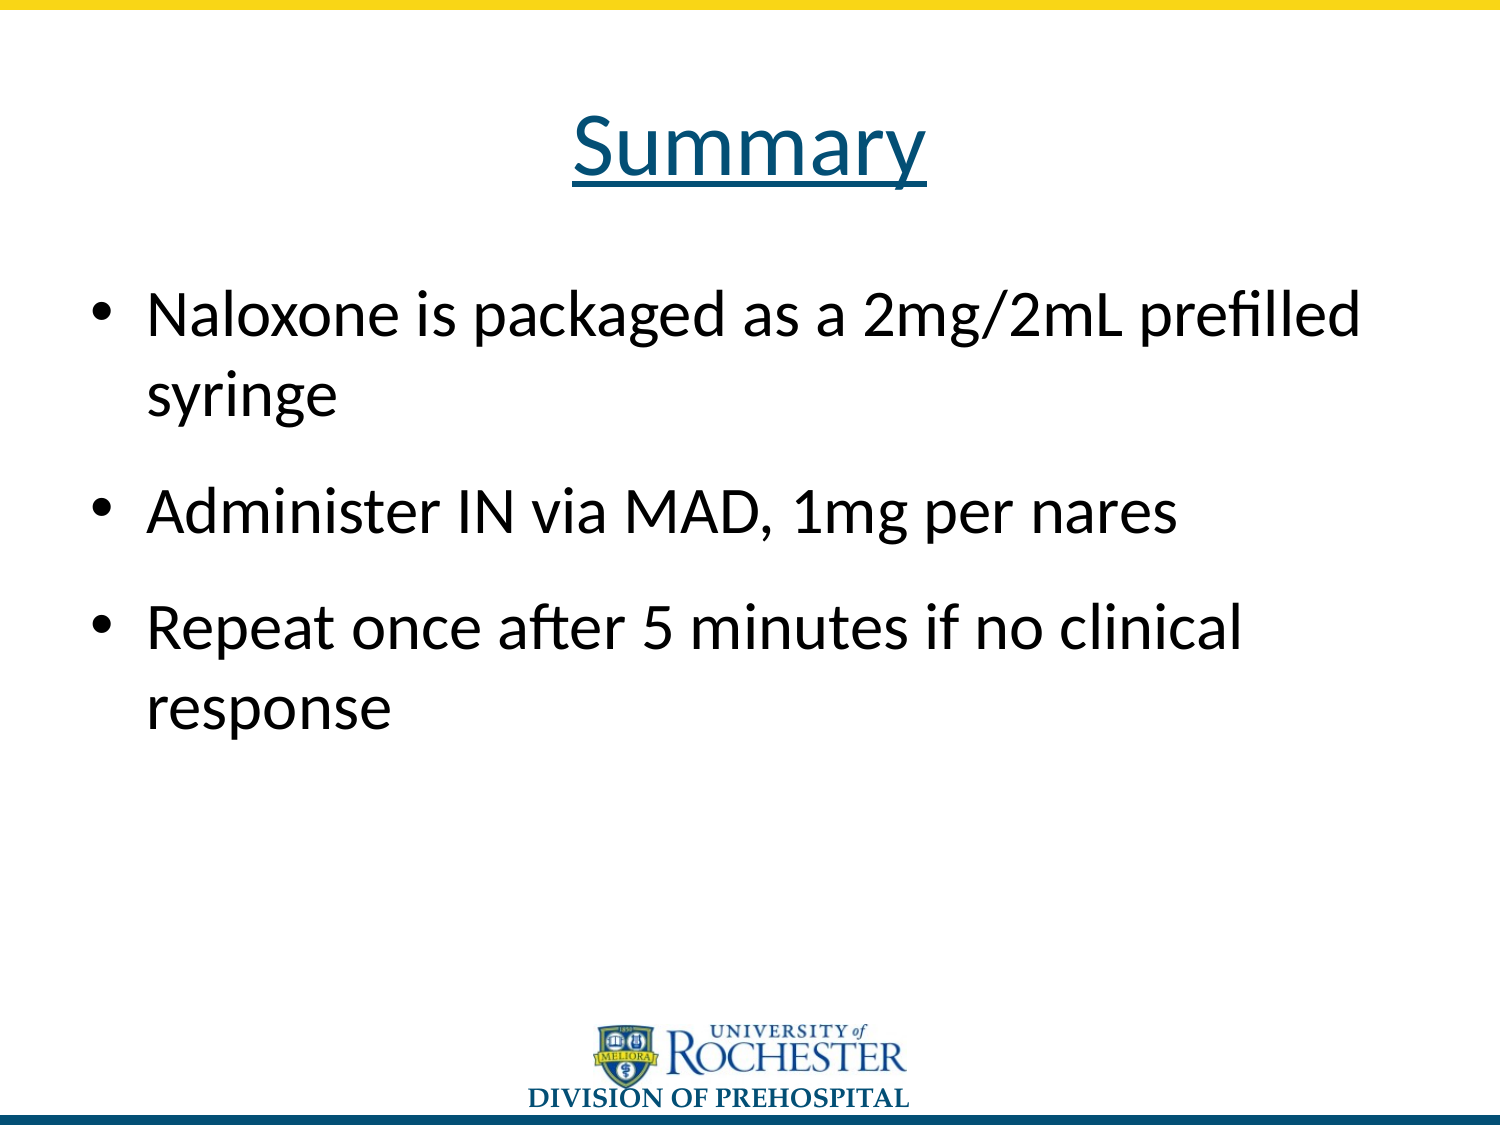

# Summary
Naloxone is packaged as a 2mg/2mL prefilled syringe

Administer IN via MAD, 1mg per nares

Repeat once after 5 minutes if no clinical response